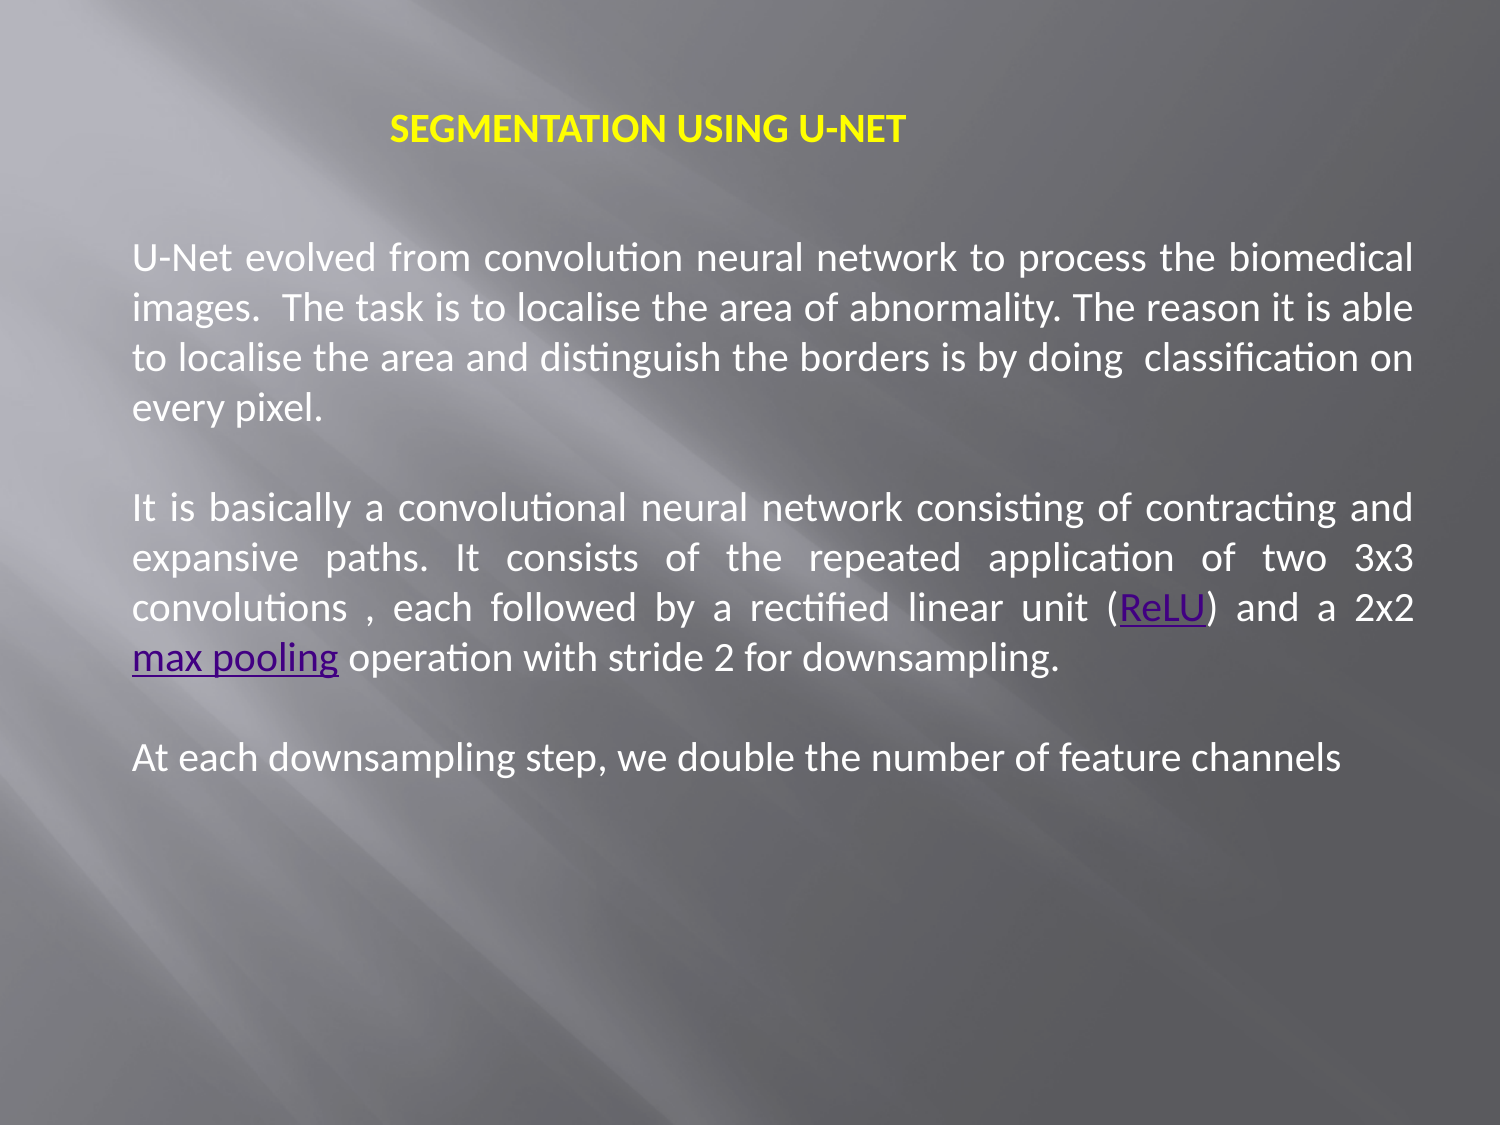

SEGMENTATION USING U-NET
U-Net evolved from convolution neural network to process the biomedical images.  The task is to localise the area of abnormality. The reason it is able to localise the area and distinguish the borders is by doing  classification on every pixel.

It is basically a convolutional neural network consisting of contracting and expansive paths. It consists of the repeated application of two 3x3 convolutions , each followed by a rectified linear unit (ReLU) and a 2x2 max pooling operation with stride 2 for downsampling.

At each downsampling step, we double the number of feature channels